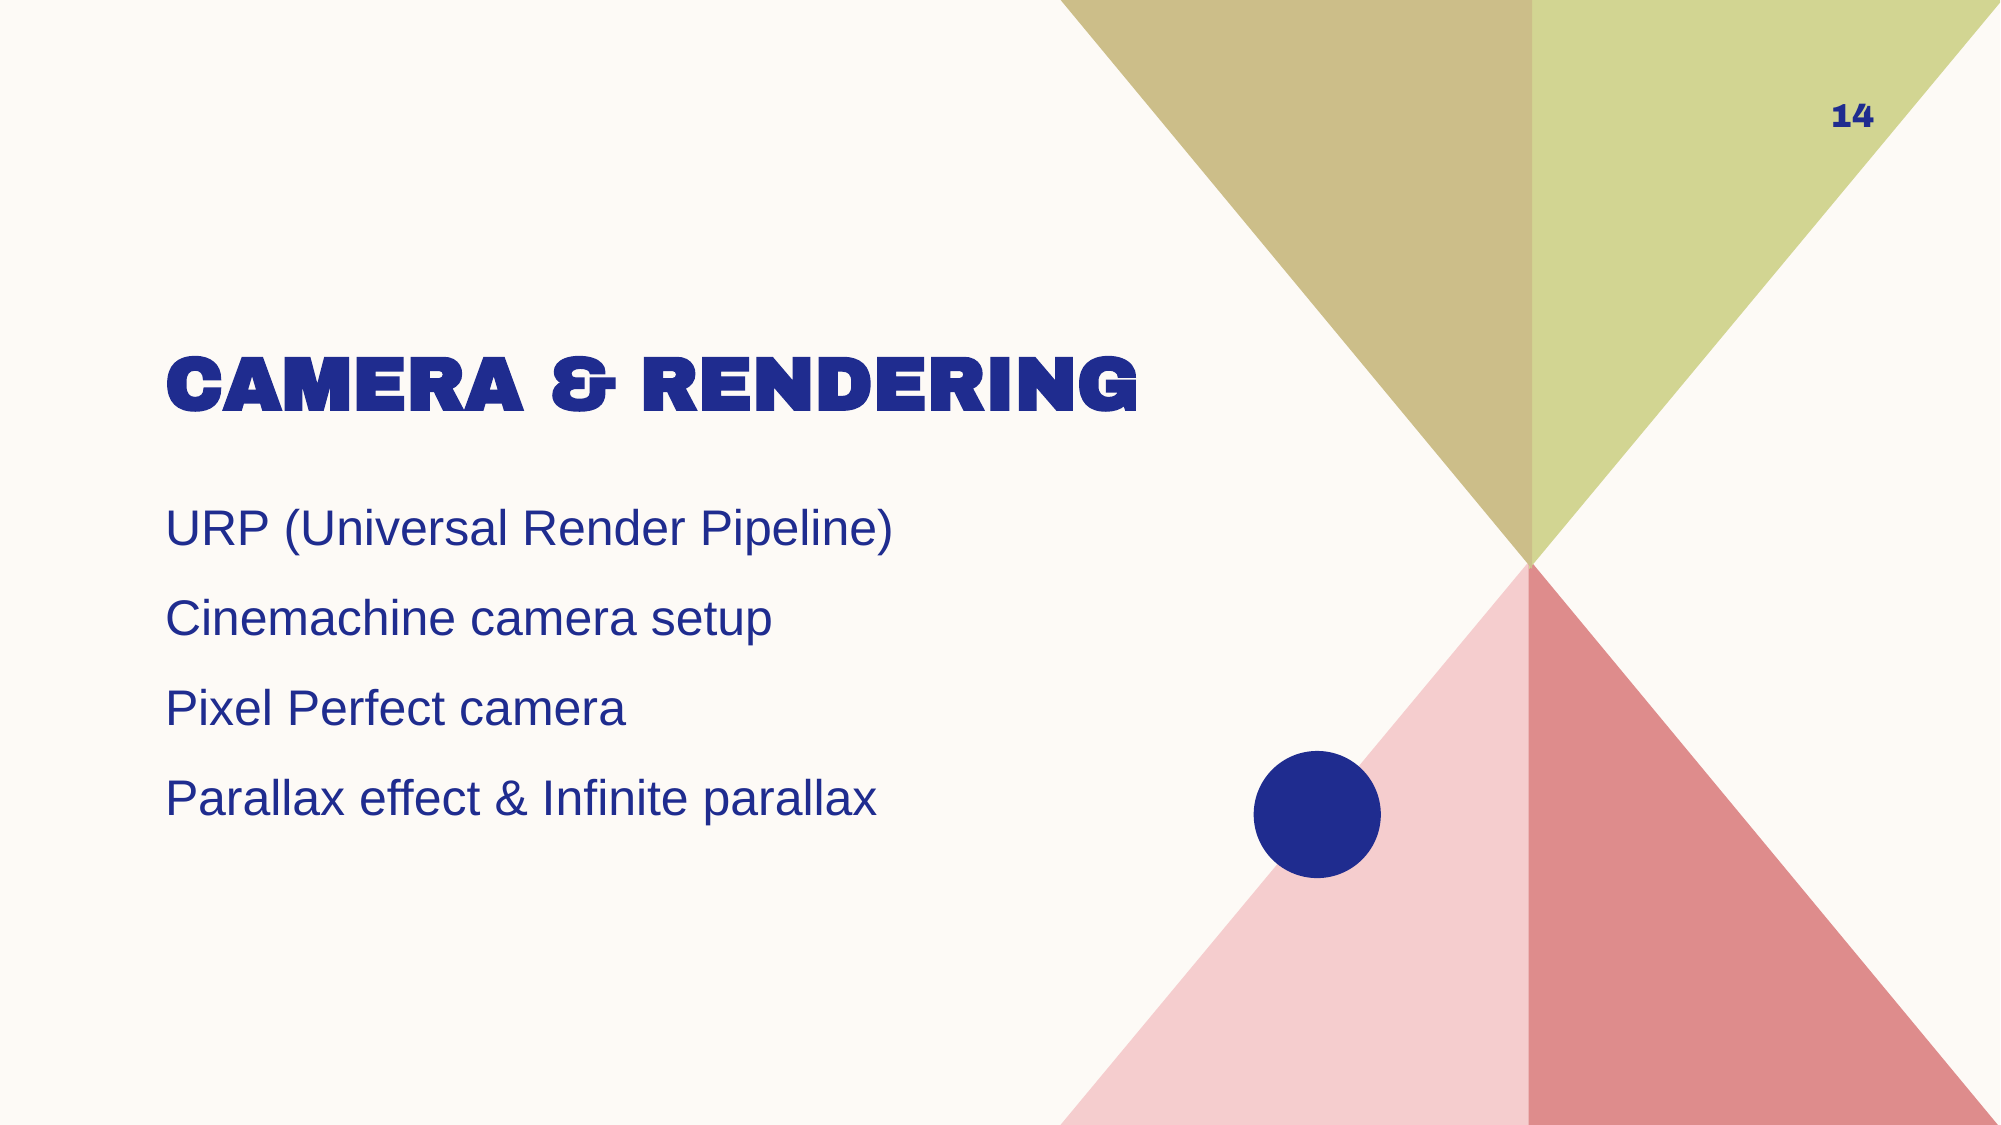

14
# Camera & Rendering
URP (Universal Render Pipeline)
Cinemachine camera setup
Pixel Perfect camera
Parallax effect & Infinite parallax